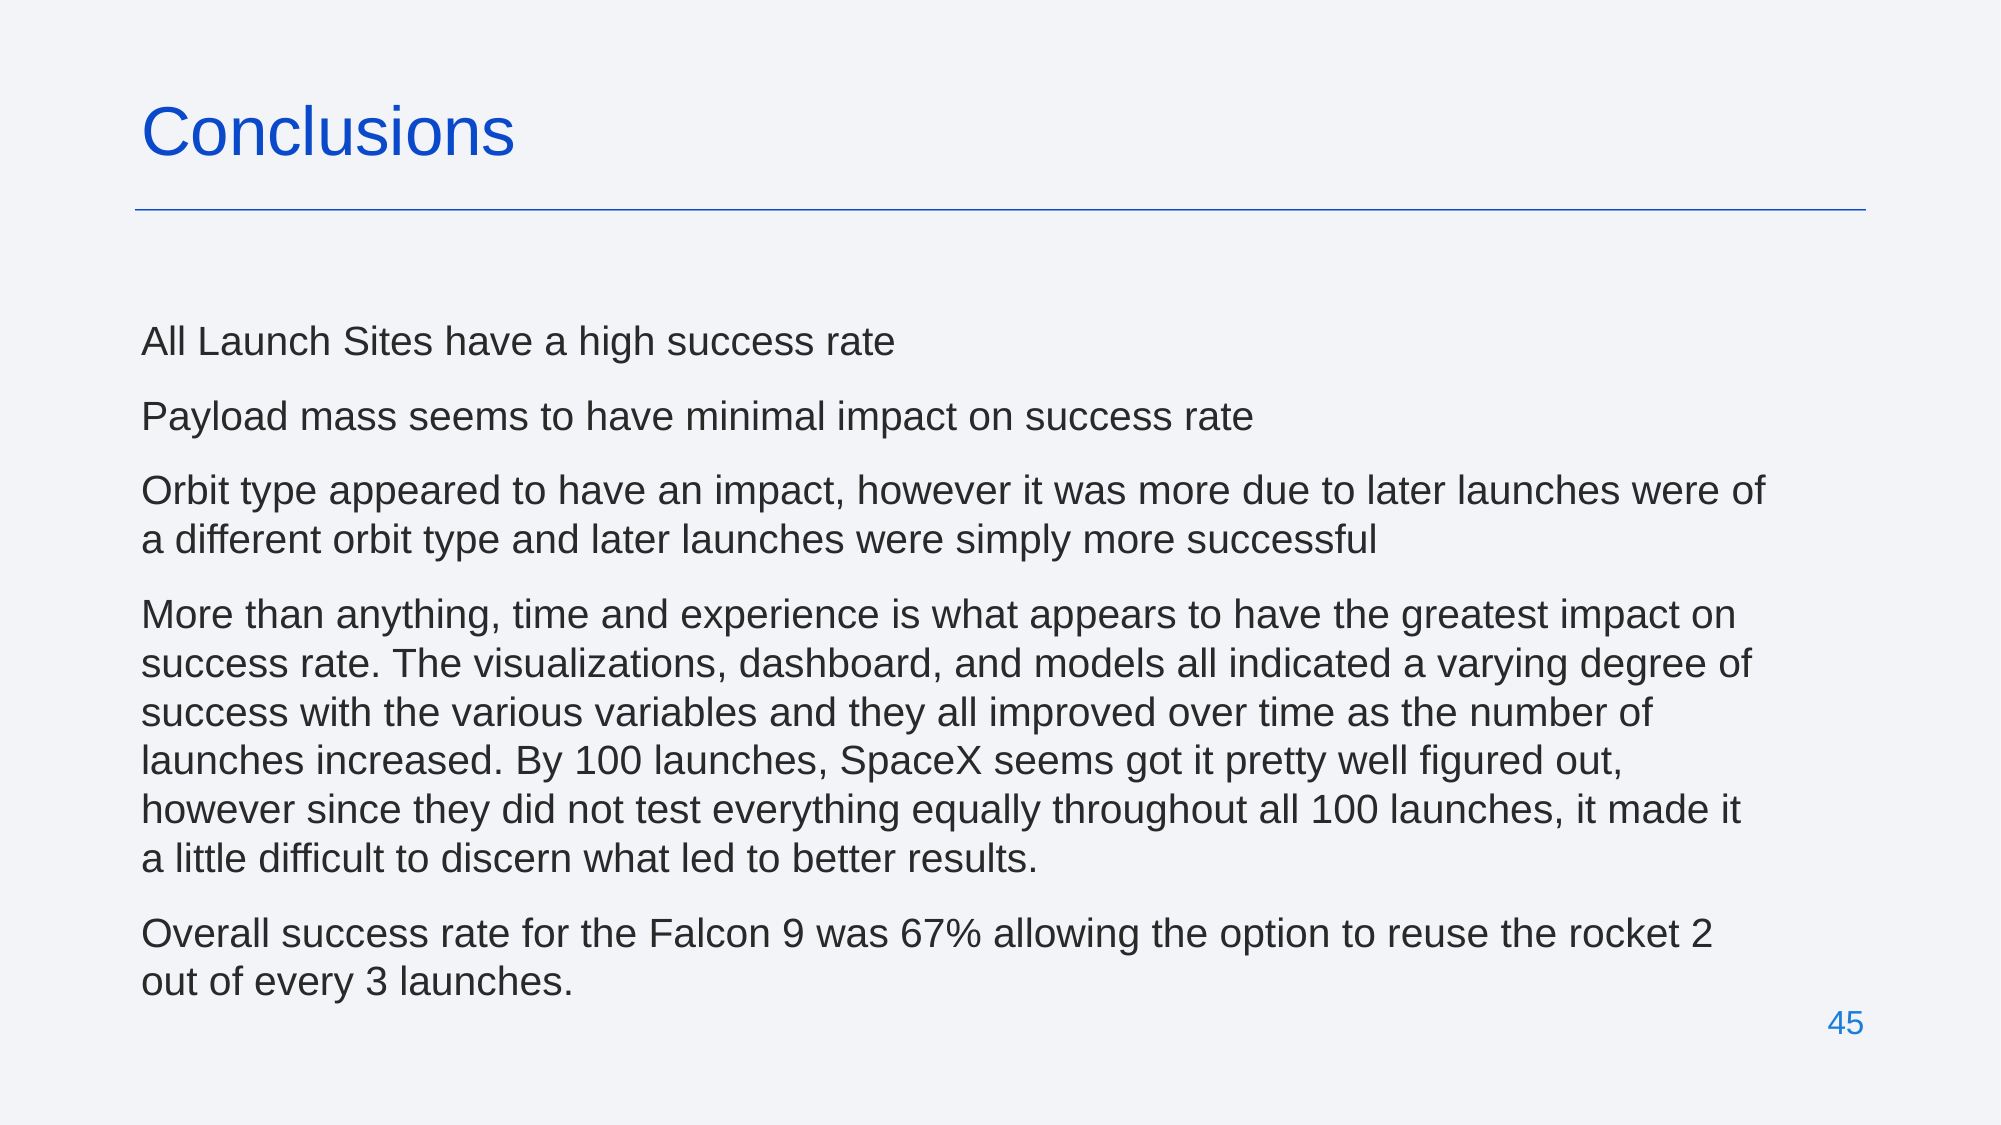

Conclusions
All Launch Sites have a high success rate
Payload mass seems to have minimal impact on success rate
Orbit type appeared to have an impact, however it was more due to later launches were of a different orbit type and later launches were simply more successful
More than anything, time and experience is what appears to have the greatest impact on success rate. The visualizations, dashboard, and models all indicated a varying degree of success with the various variables and they all improved over time as the number of launches increased. By 100 launches, SpaceX seems got it pretty well figured out, however since they did not test everything equally throughout all 100 launches, it made it a little difficult to discern what led to better results.
Overall success rate for the Falcon 9 was 67% allowing the option to reuse the rocket 2 out of every 3 launches.
45